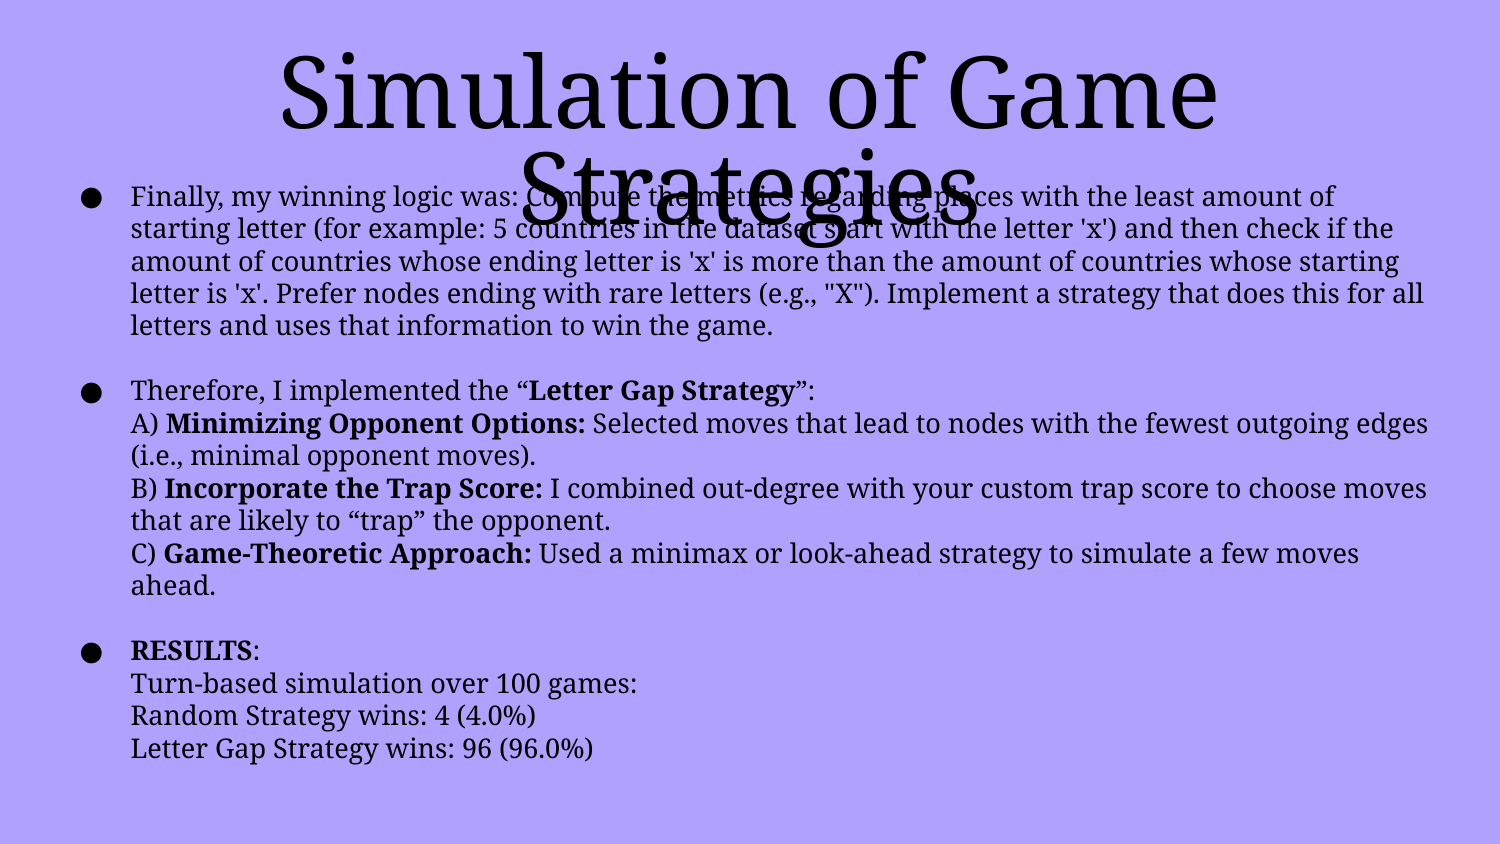

Simulation of Game Strategies
Finally, my winning logic was: Compute the metrics regarding places with the least amount of starting letter (for example: 5 countries in the dataset start with the letter 'x') and then check if the amount of countries whose ending letter is 'x' is more than the amount of countries whose starting letter is 'x'. Prefer nodes ending with rare letters (e.g., "X"). Implement a strategy that does this for all letters and uses that information to win the game.

Therefore, I implemented the “Letter Gap Strategy”:
A) Minimizing Opponent Options: Selected moves that lead to nodes with the fewest outgoing edges (i.e., minimal opponent moves).
B) Incorporate the Trap Score: I combined out-degree with your custom trap score to choose moves that are likely to “trap” the opponent.
C) Game-Theoretic Approach: Used a minimax or look-ahead strategy to simulate a few moves ahead.

RESULTS:
Turn-based simulation over 100 games:
Random Strategy wins: 4 (4.0%)
Letter Gap Strategy wins: 96 (96.0%)